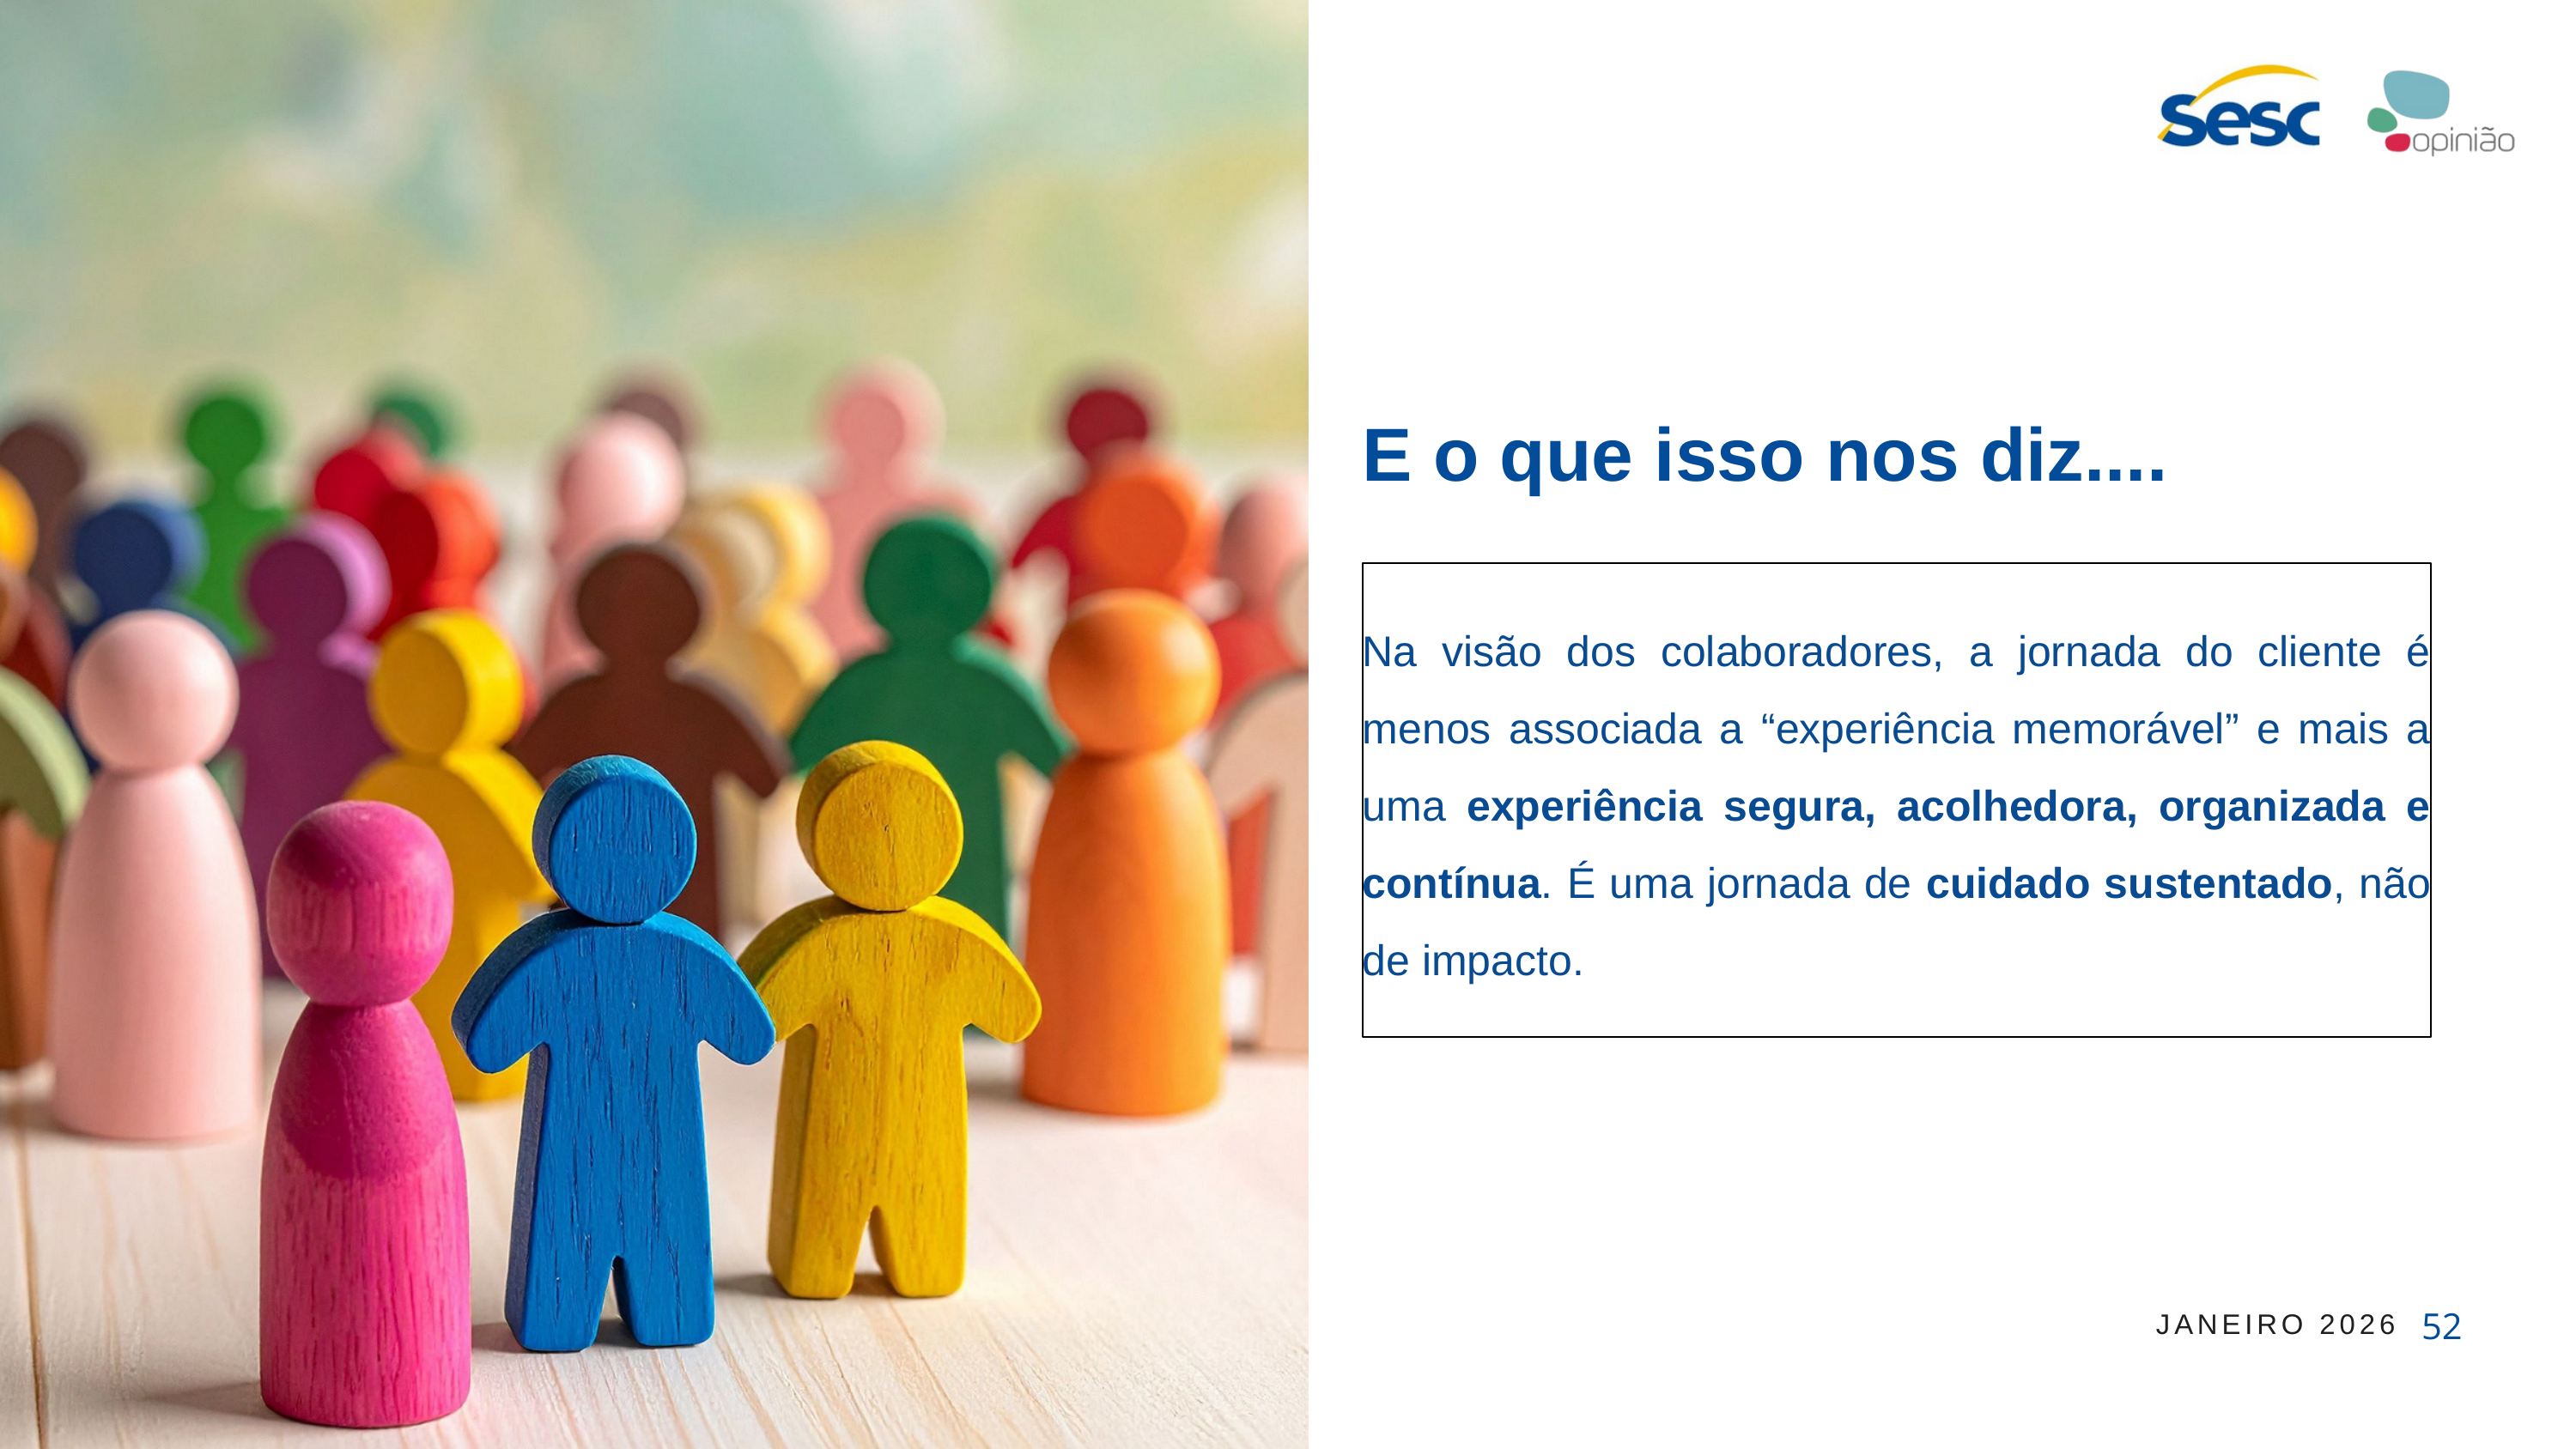

E o que isso nos diz....

Na visão dos colaboradores, a jornada do cliente é menos associada a “experiência memorável” e mais a uma experiência segura, acolhedora, organizada e contínua. É uma jornada de cuidado sustentado, não de impacto.
52
JANEIRO 2026